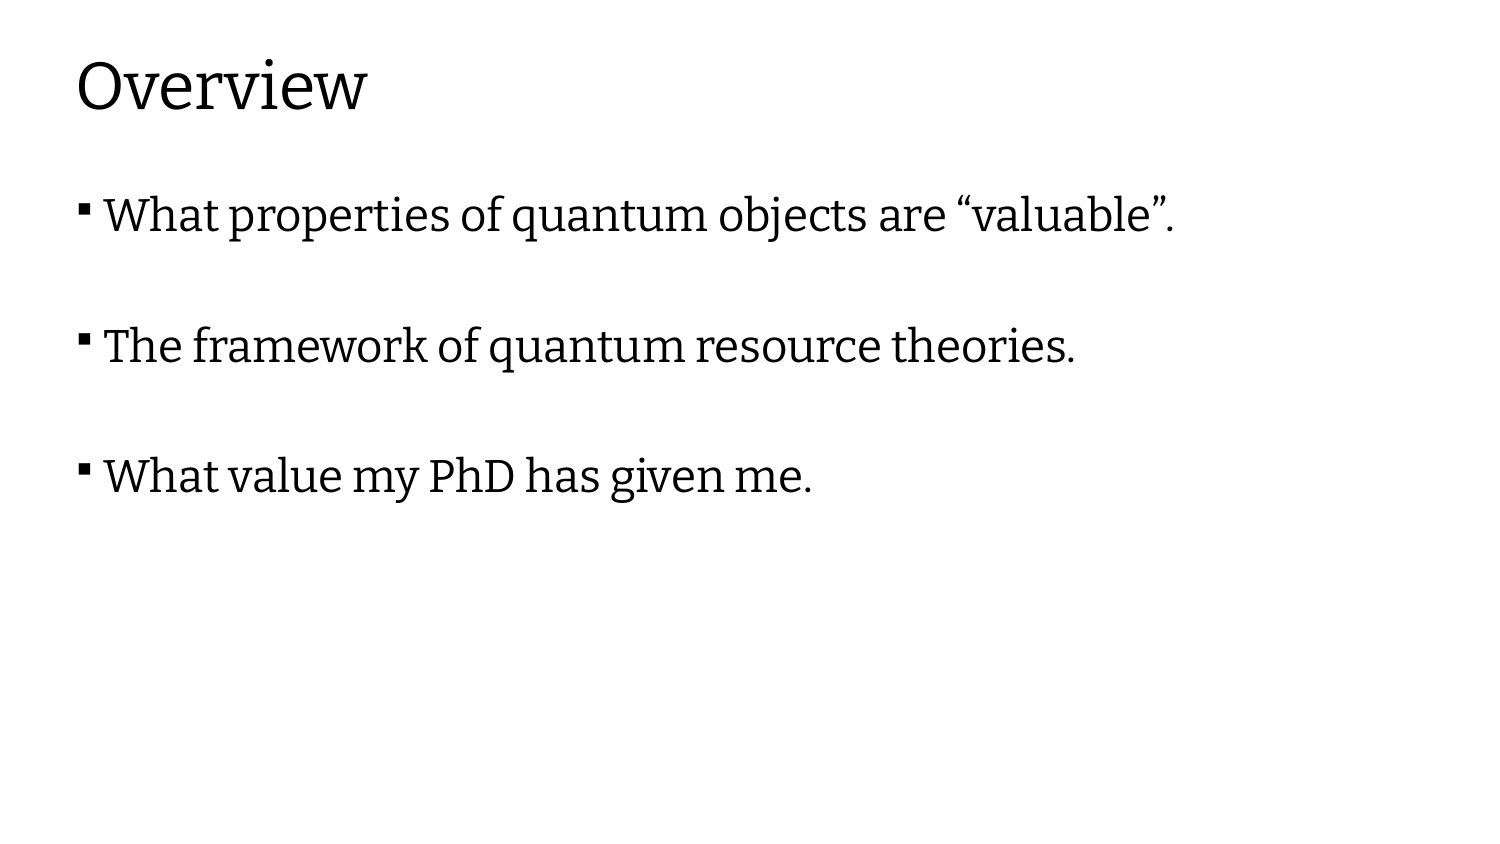

Overview
What properties of quantum objects are “valuable”.

The framework of quantum resource theories.

What value my PhD has given me.